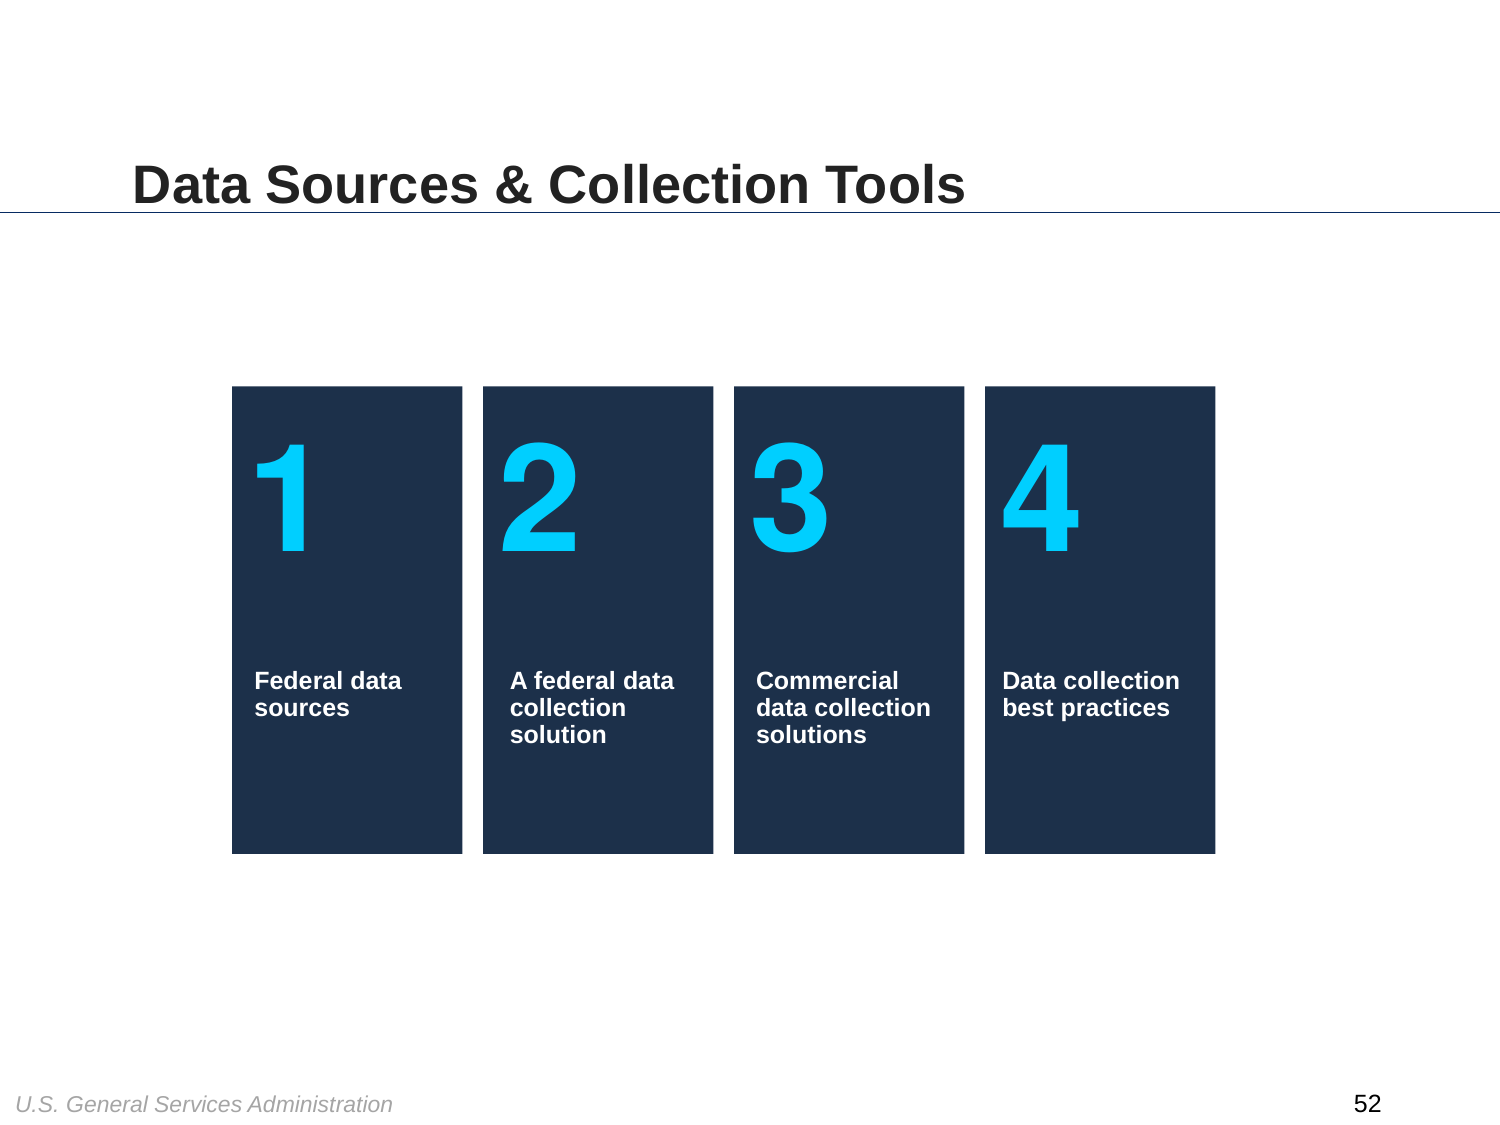

# Data Sources & Collection Tools
Federal data sources
A federal data collection solution
Commercial data collection solutions
Data collection best practices
52